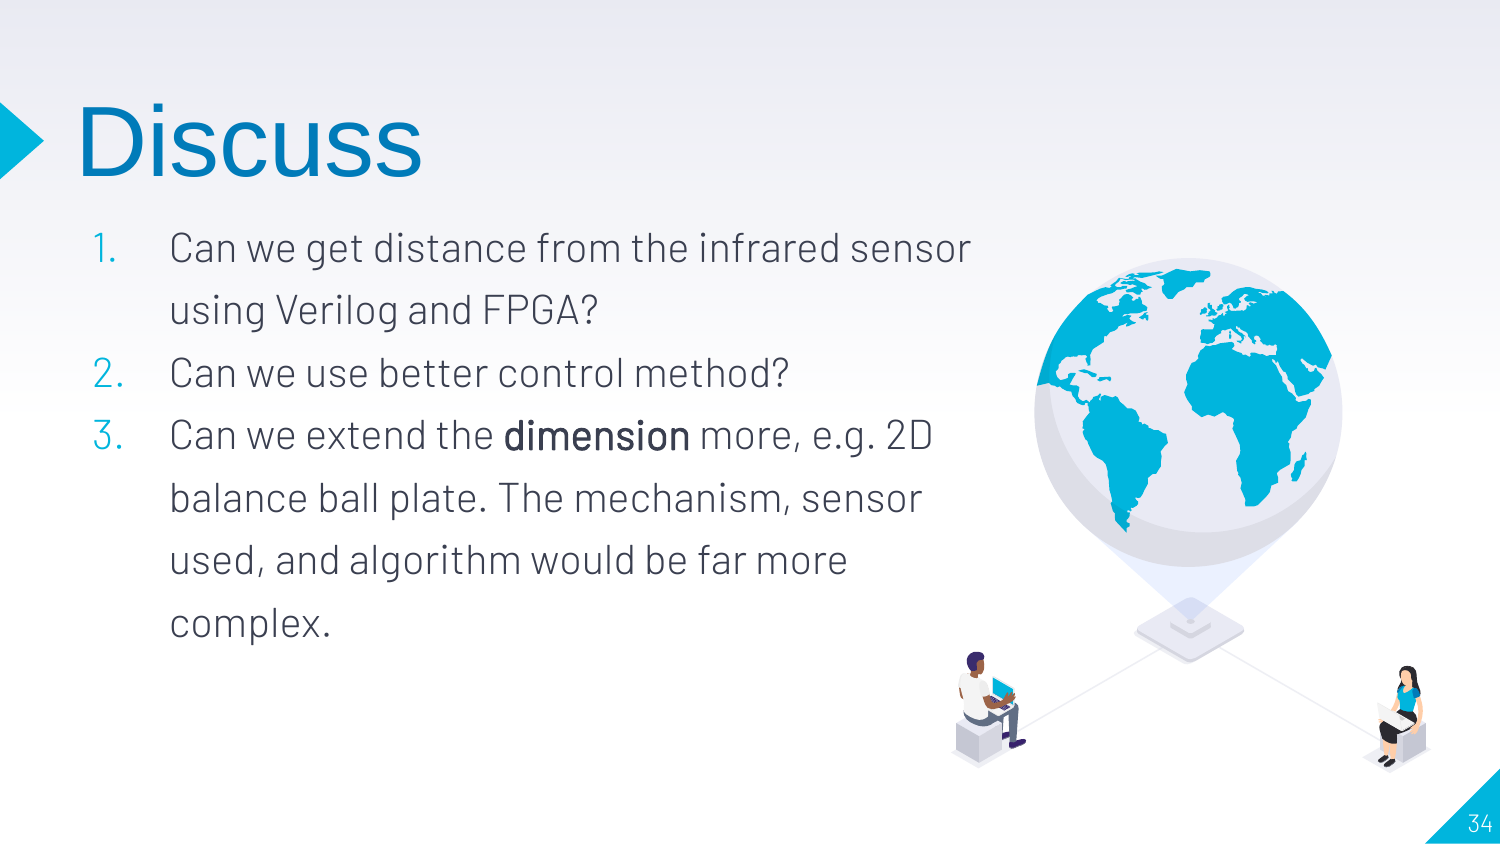

# Discuss
Can we get distance from the infrared sensor using Verilog and FPGA?
Can we use better control method?
Can we extend the dimension more, e.g. 2D balance ball plate. The mechanism, sensor used, and algorithm would be far more complex.

34